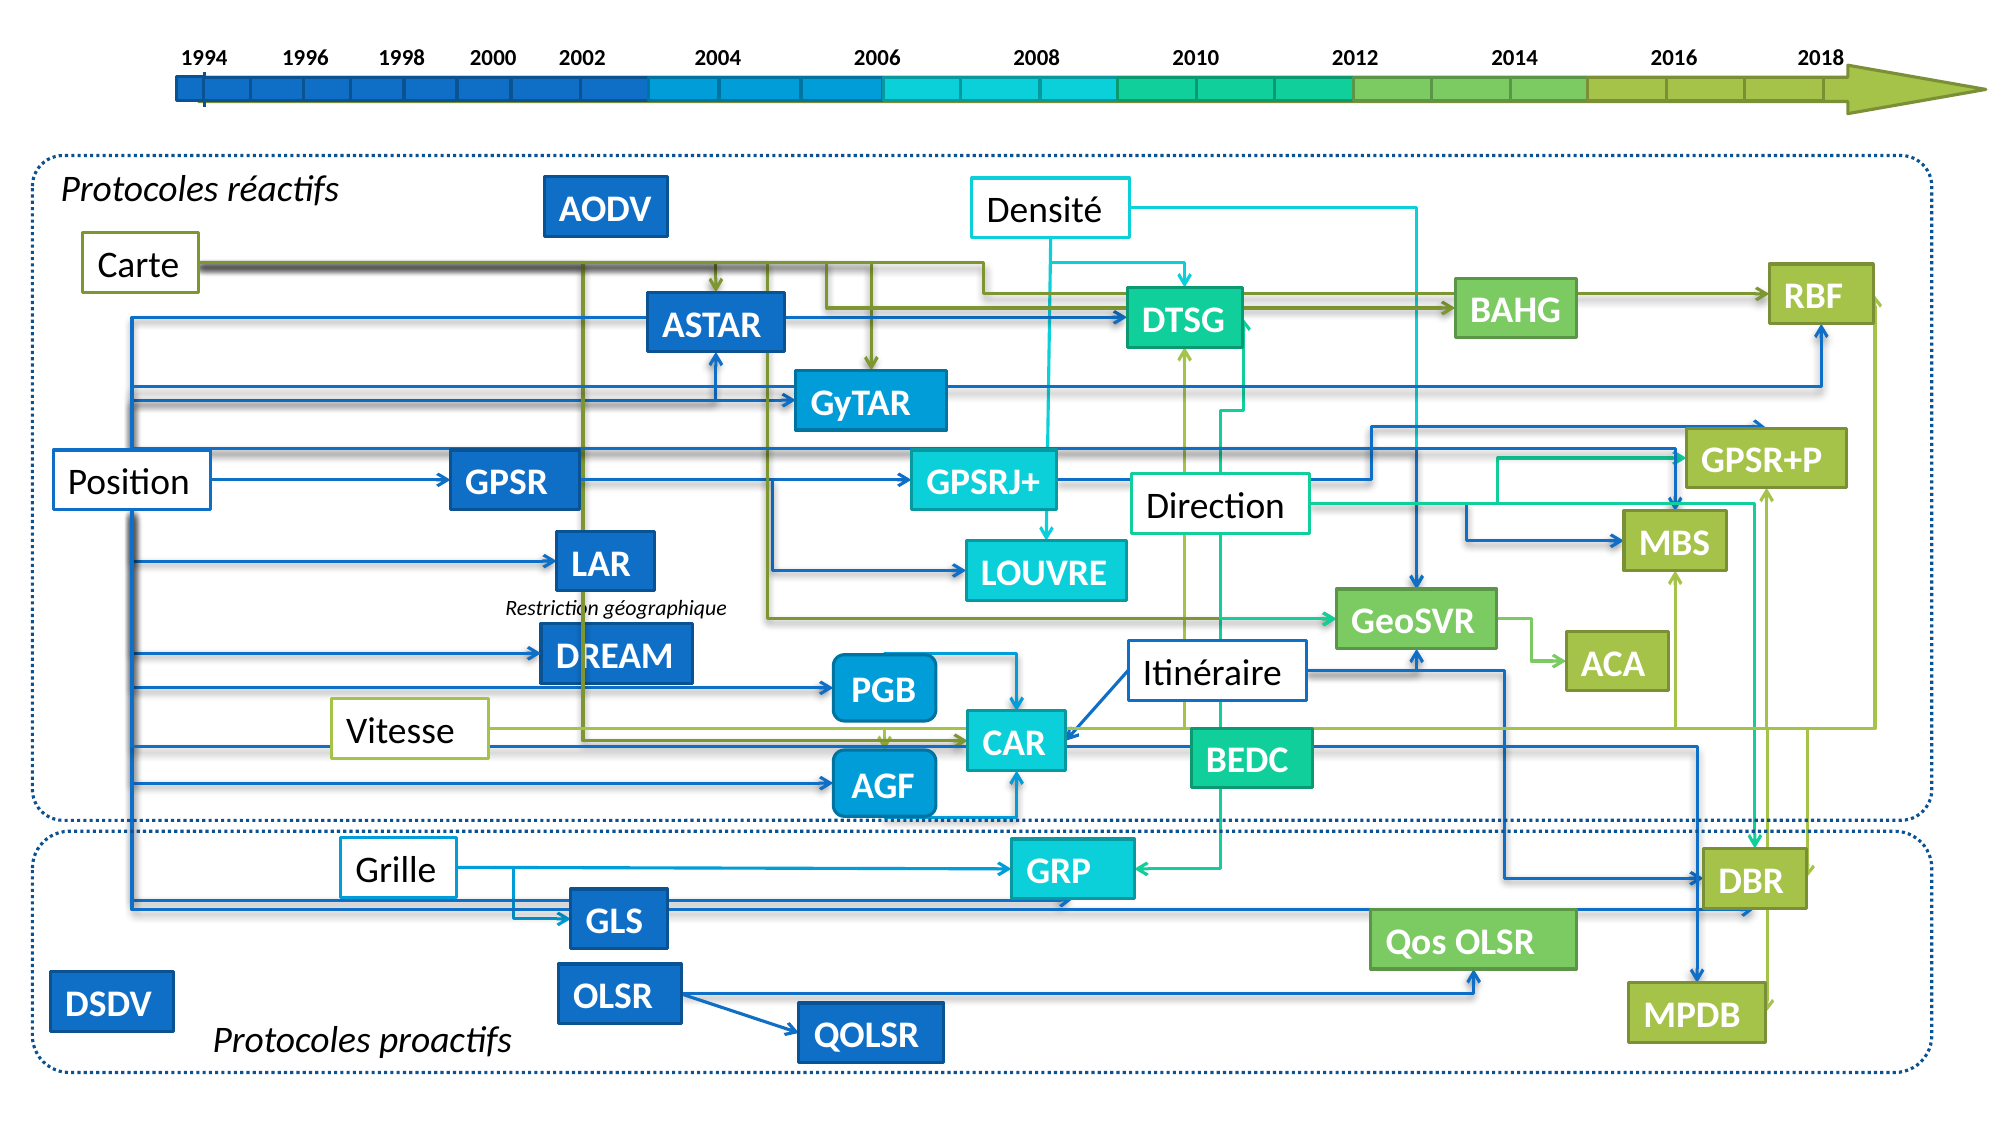

1994
1996
1998
2000
2002
2004
2006
2008
2010
2012
2014
2016
2018

Protocoles réactifs
AODV
Densité
Carte
RBF
BAHG
DTSG
ASTAR
GyTAR
GPSR+P
Position
GPSR
GPSRJ+
Direction
MBS
LAR
LOUVRE
Restriction géographique
GeoSVR
DREAM
ACA
Itinéraire
PGB
Vitesse
CAR
BEDC
AGF

Grille
GRP
DBR
GLS
Qos OLSR
OLSR
DSDV
MPDB
QOLSR
Protocoles proactifs